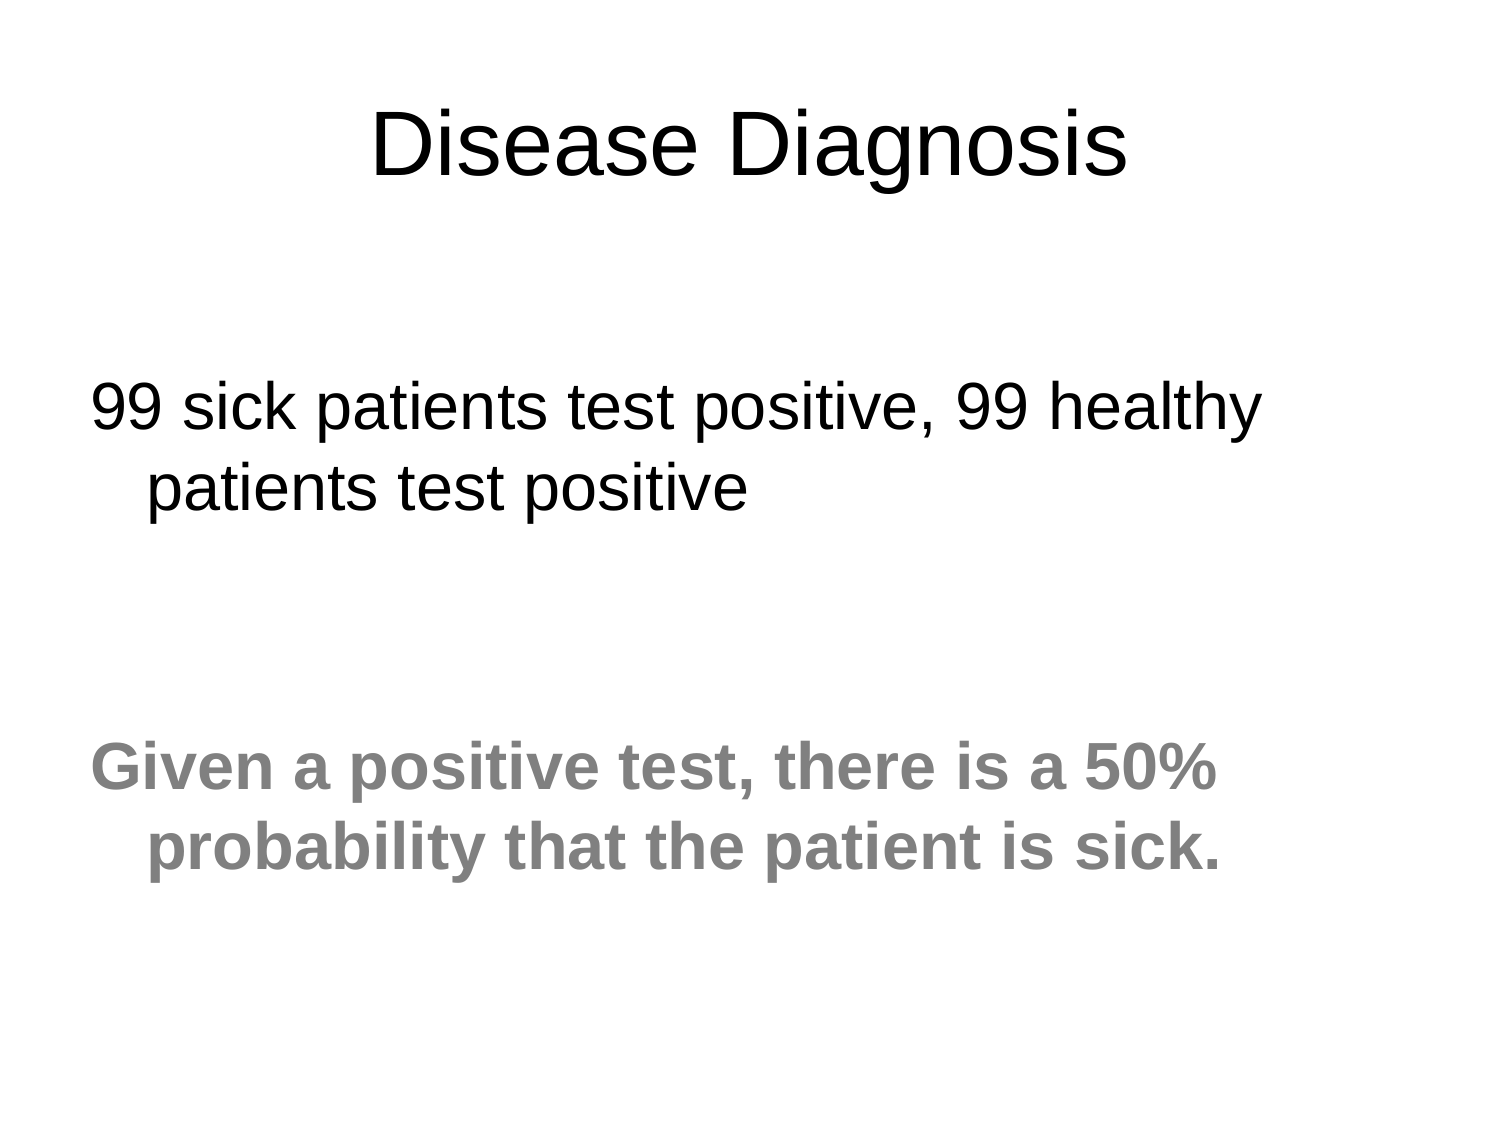

# Disease Diagnosis

99 sick patients test positive, 99 healthy patients test positive

Given a positive test, there is a 50% probability that the patient is sick.